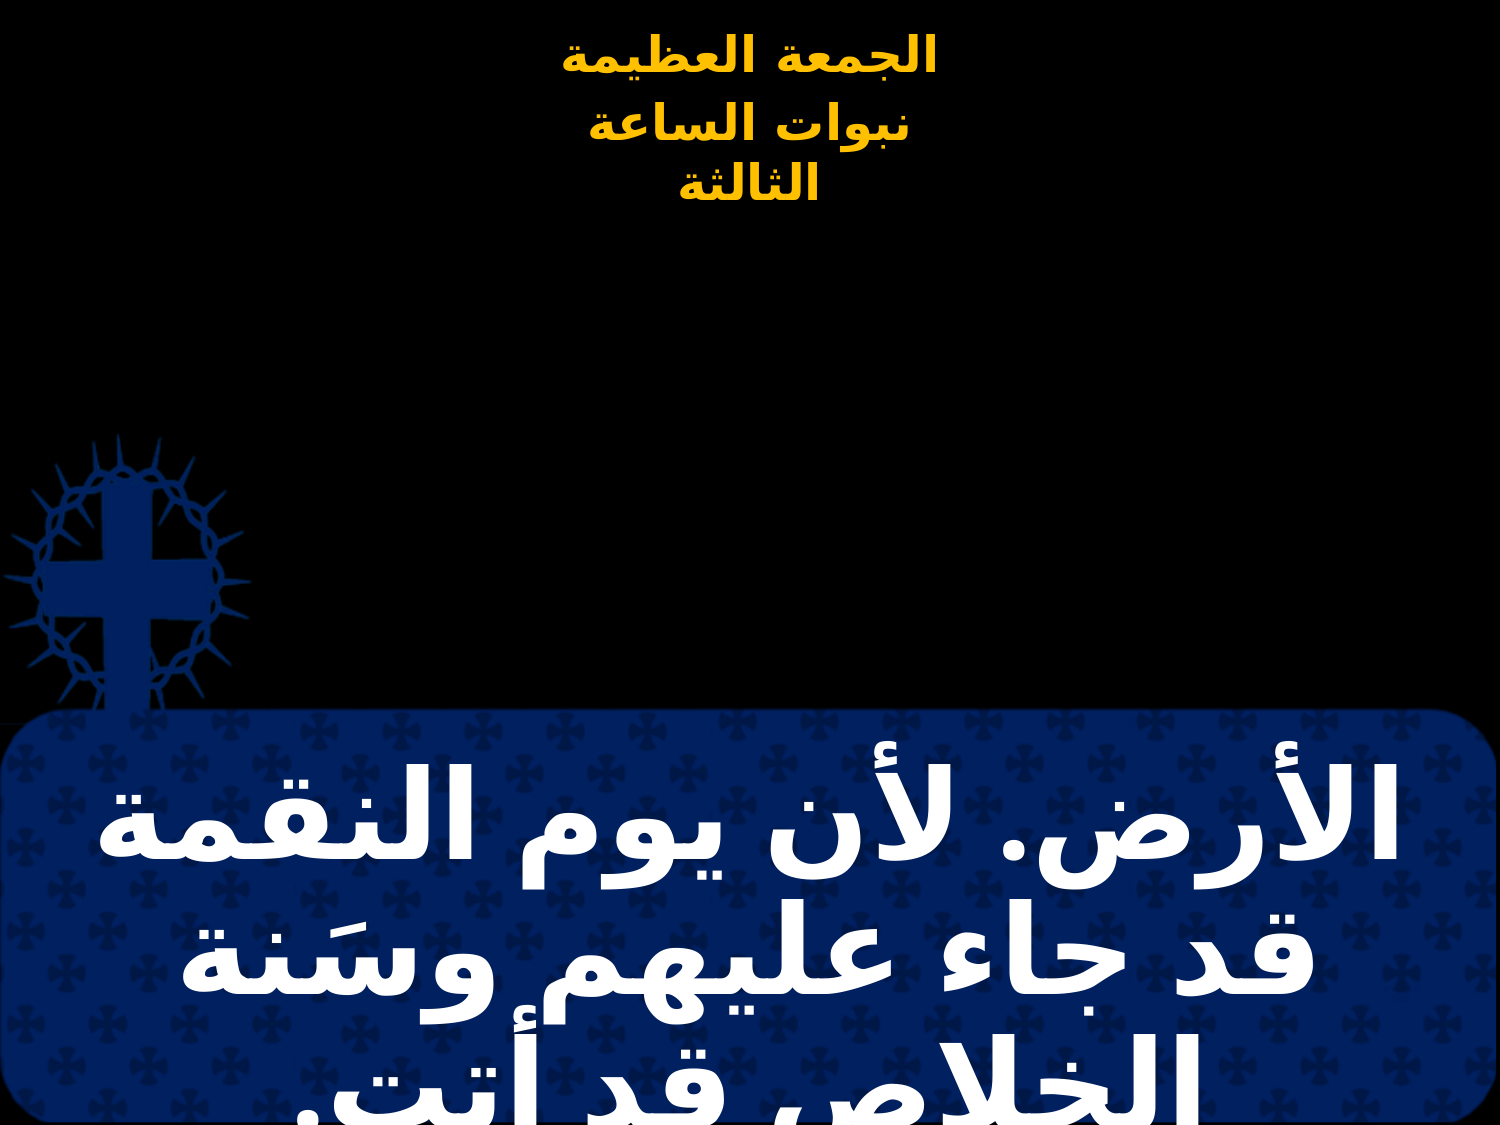

# الأرض. لأن يوم النقمة قد جاء عليهم وسَنة الخلاص قد أتت.